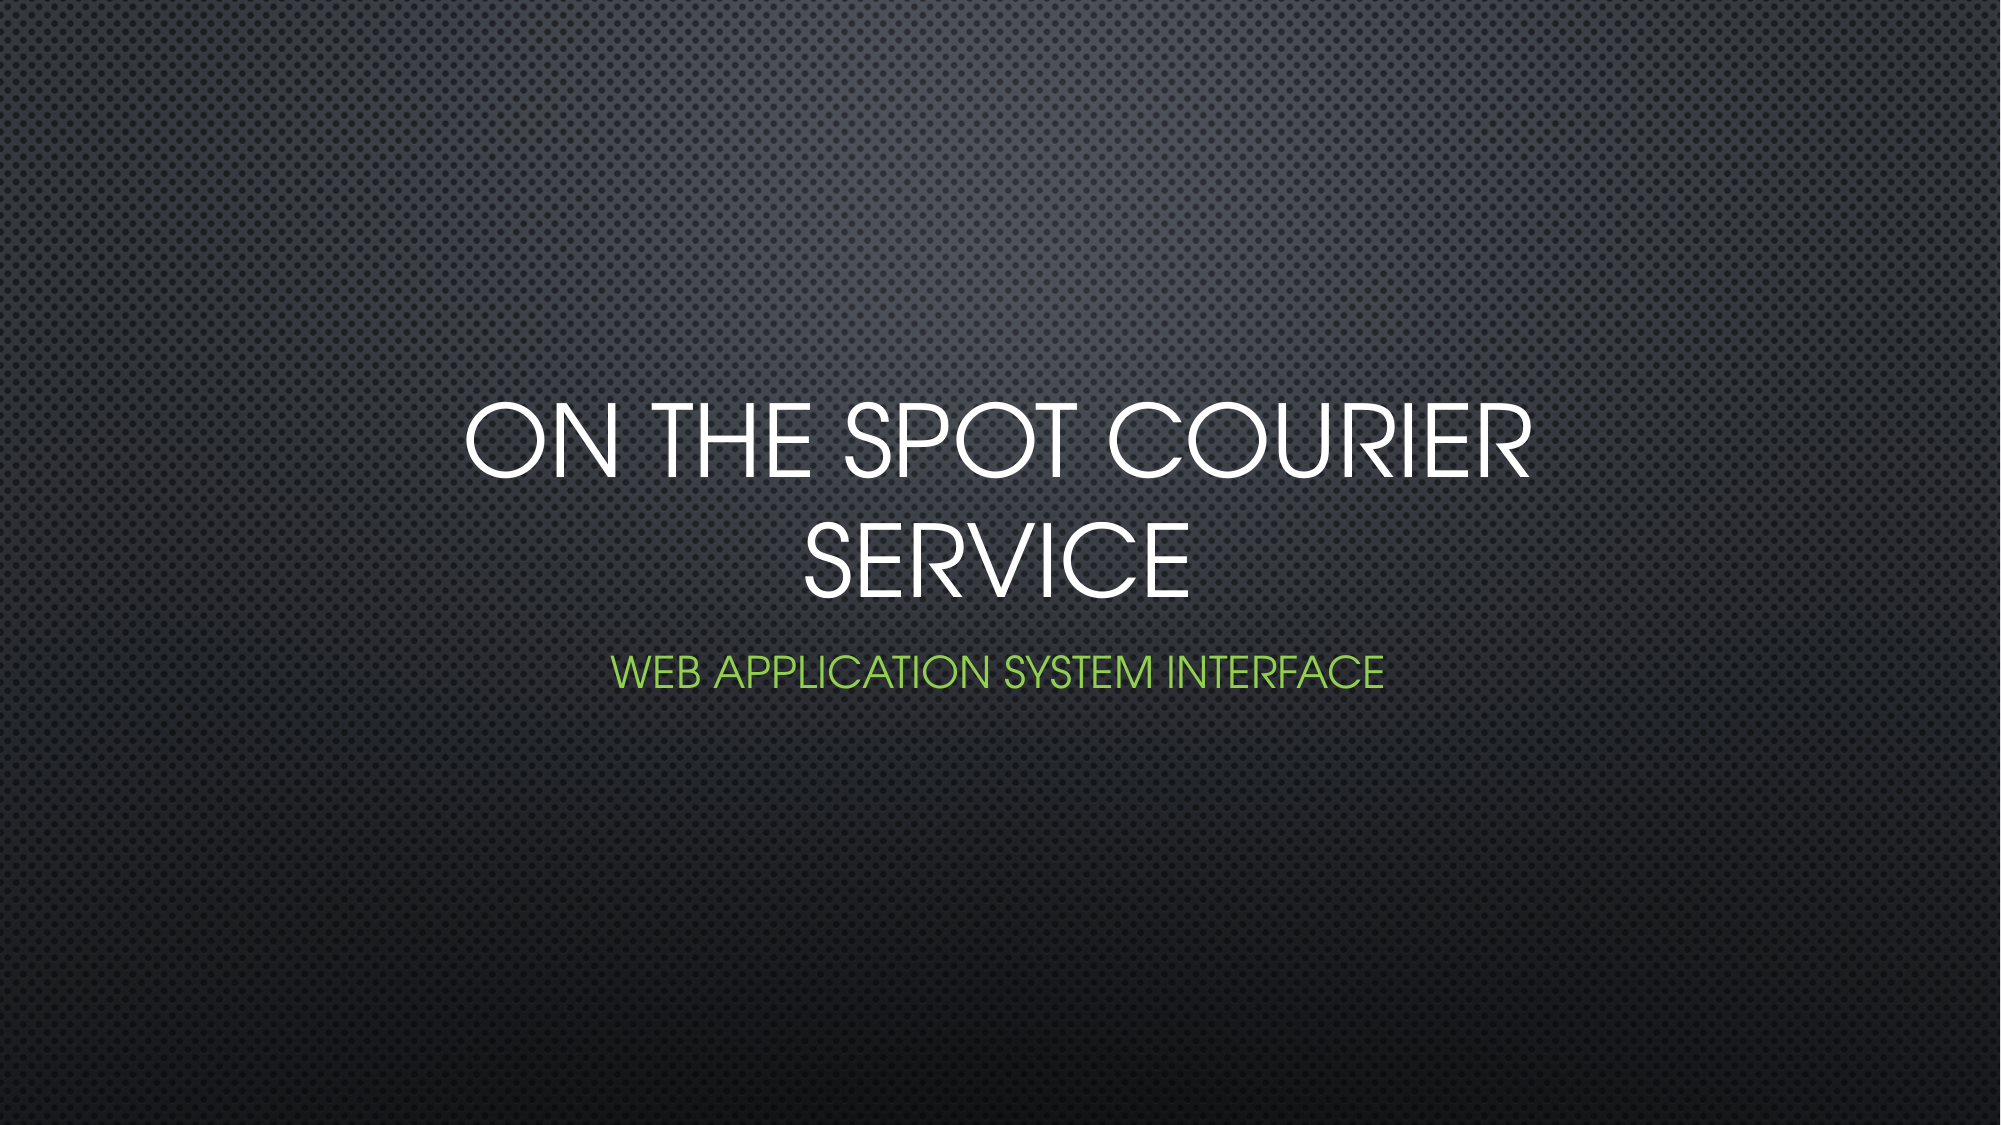

# On The Spot Courier Service
Web Application System Interface